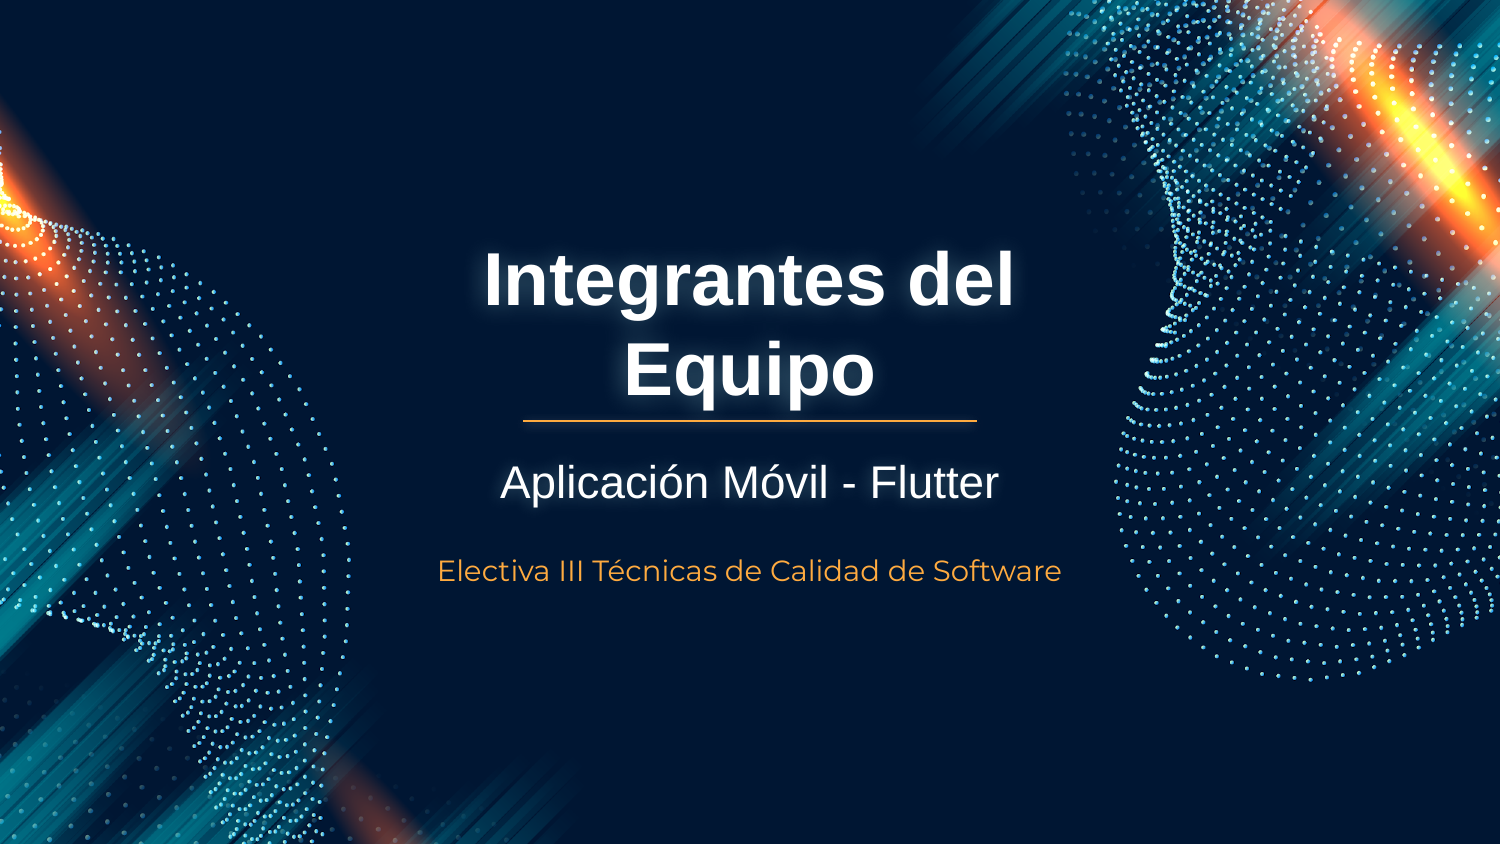

# Integrantes del Equipo
Aplicación Móvil - Flutter
Electiva III Técnicas de Calidad de Software